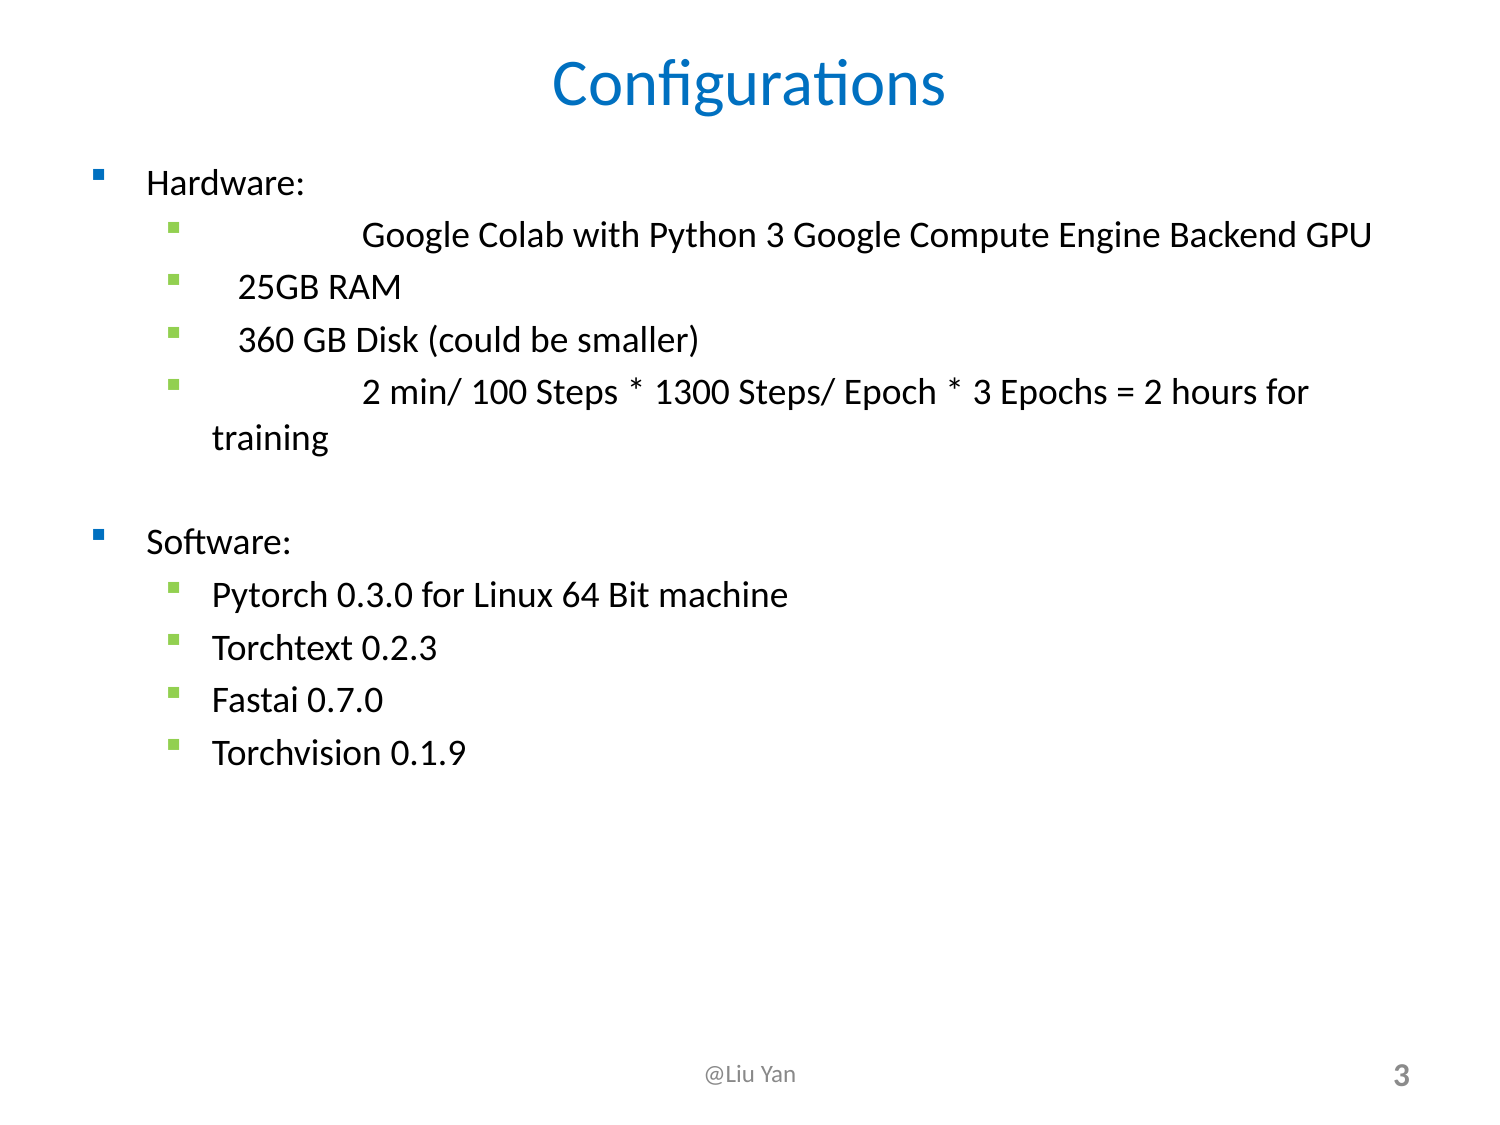

# Configurations
Hardware:
	Google Colab with Python 3 Google Compute Engine Backend GPU
   25GB RAM
   360 GB Disk (could be smaller)
 	2 min/ 100 Steps * 1300 Steps/ Epoch * 3 Epochs = 2 hours for training

Software:
Pytorch 0.3.0 for Linux 64 Bit machine
Torchtext 0.2.3
Fastai 0.7.0
Torchvision 0.1.9

@Liu Yan
3